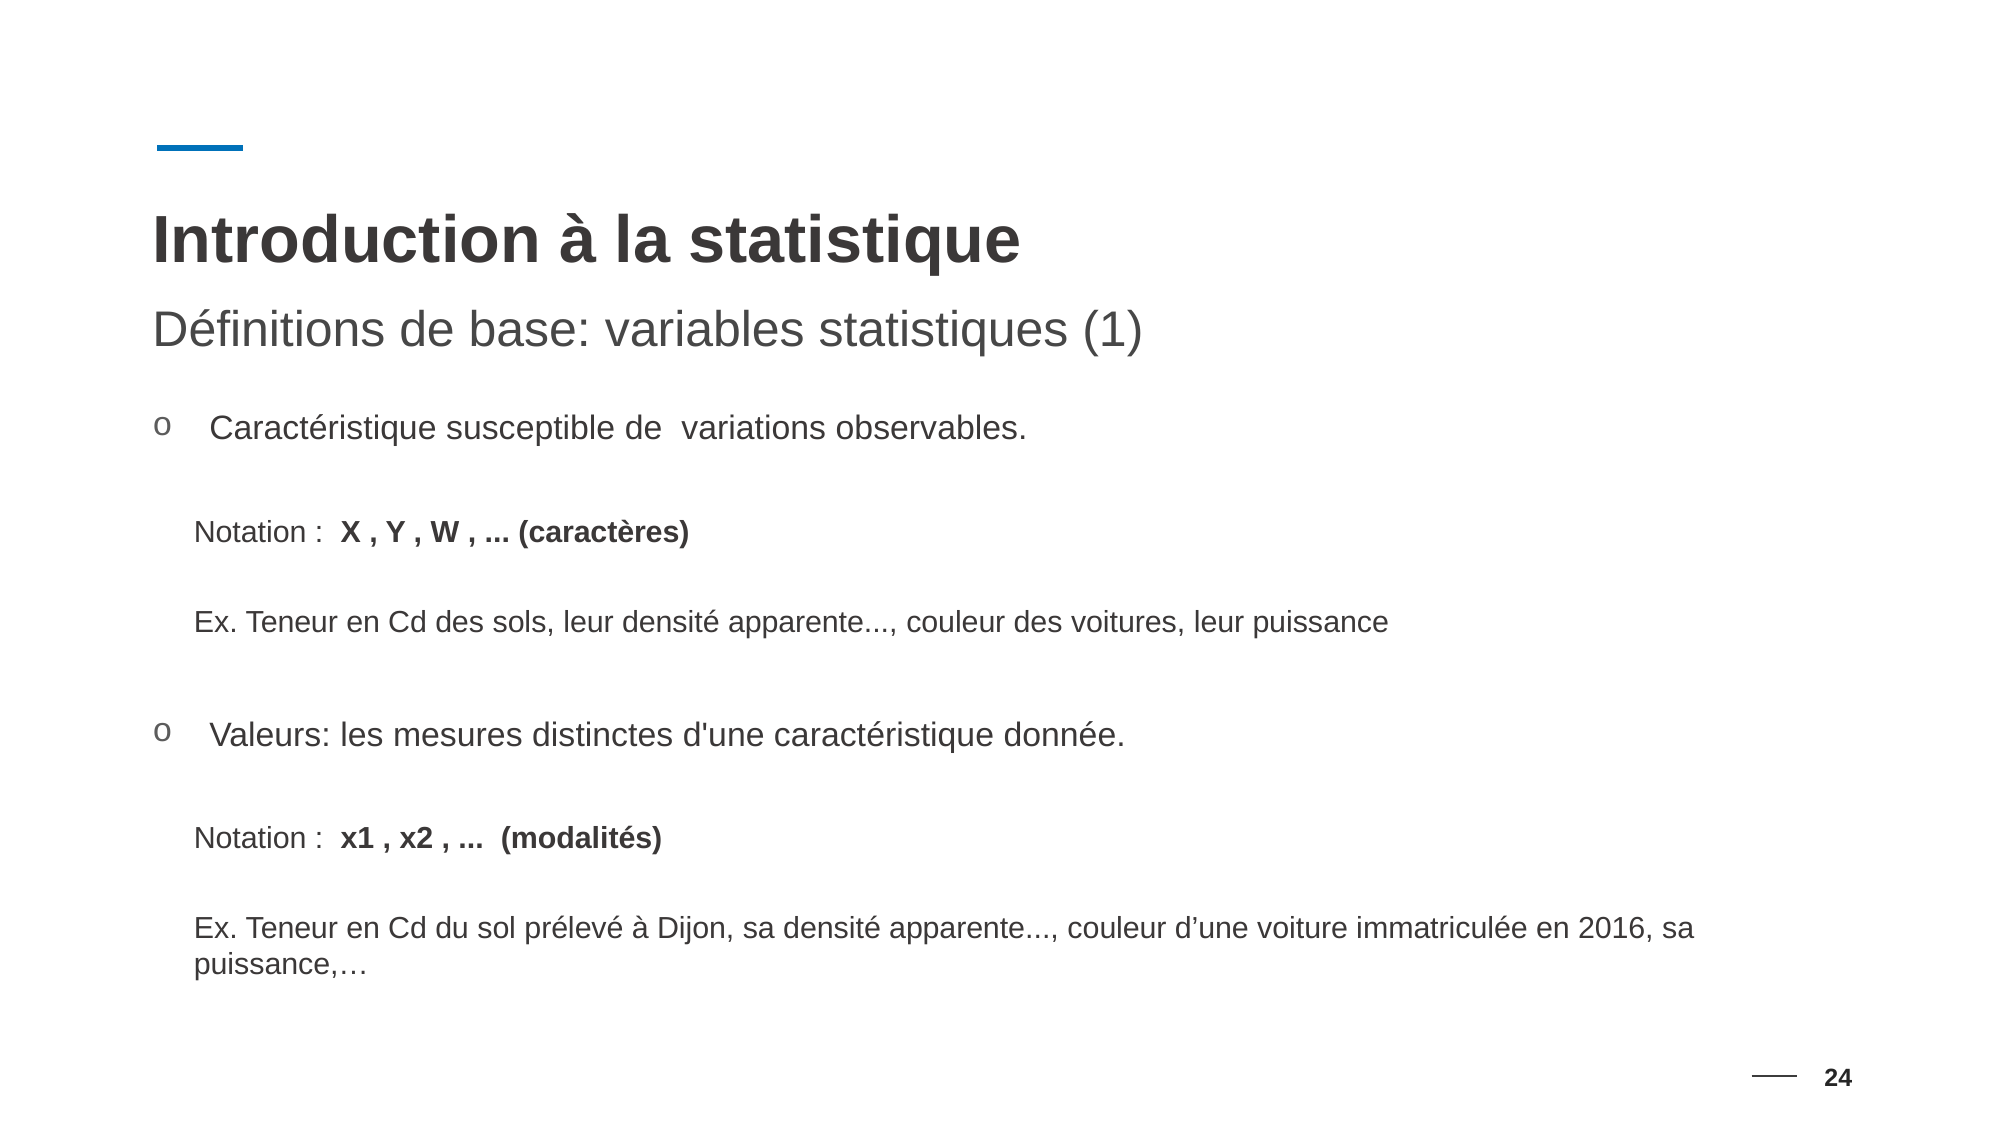

# Introduction à la statistique
Définitions de base: variables statistiques (1)
Caractéristique susceptible de  variations observables.

Notation :  X , Y , W , ... (caractères)

Ex. Teneur en Cd des sols, leur densité apparente..., couleur des voitures, leur puissance

Valeurs: les mesures distinctes d'une caractéristique donnée.

Notation :  x1 , x2 , ...  (modalités)

Ex. Teneur en Cd du sol prélevé à Dijon, sa densité apparente..., couleur d’une voiture immatriculée en 2016, sa puissance,…

24